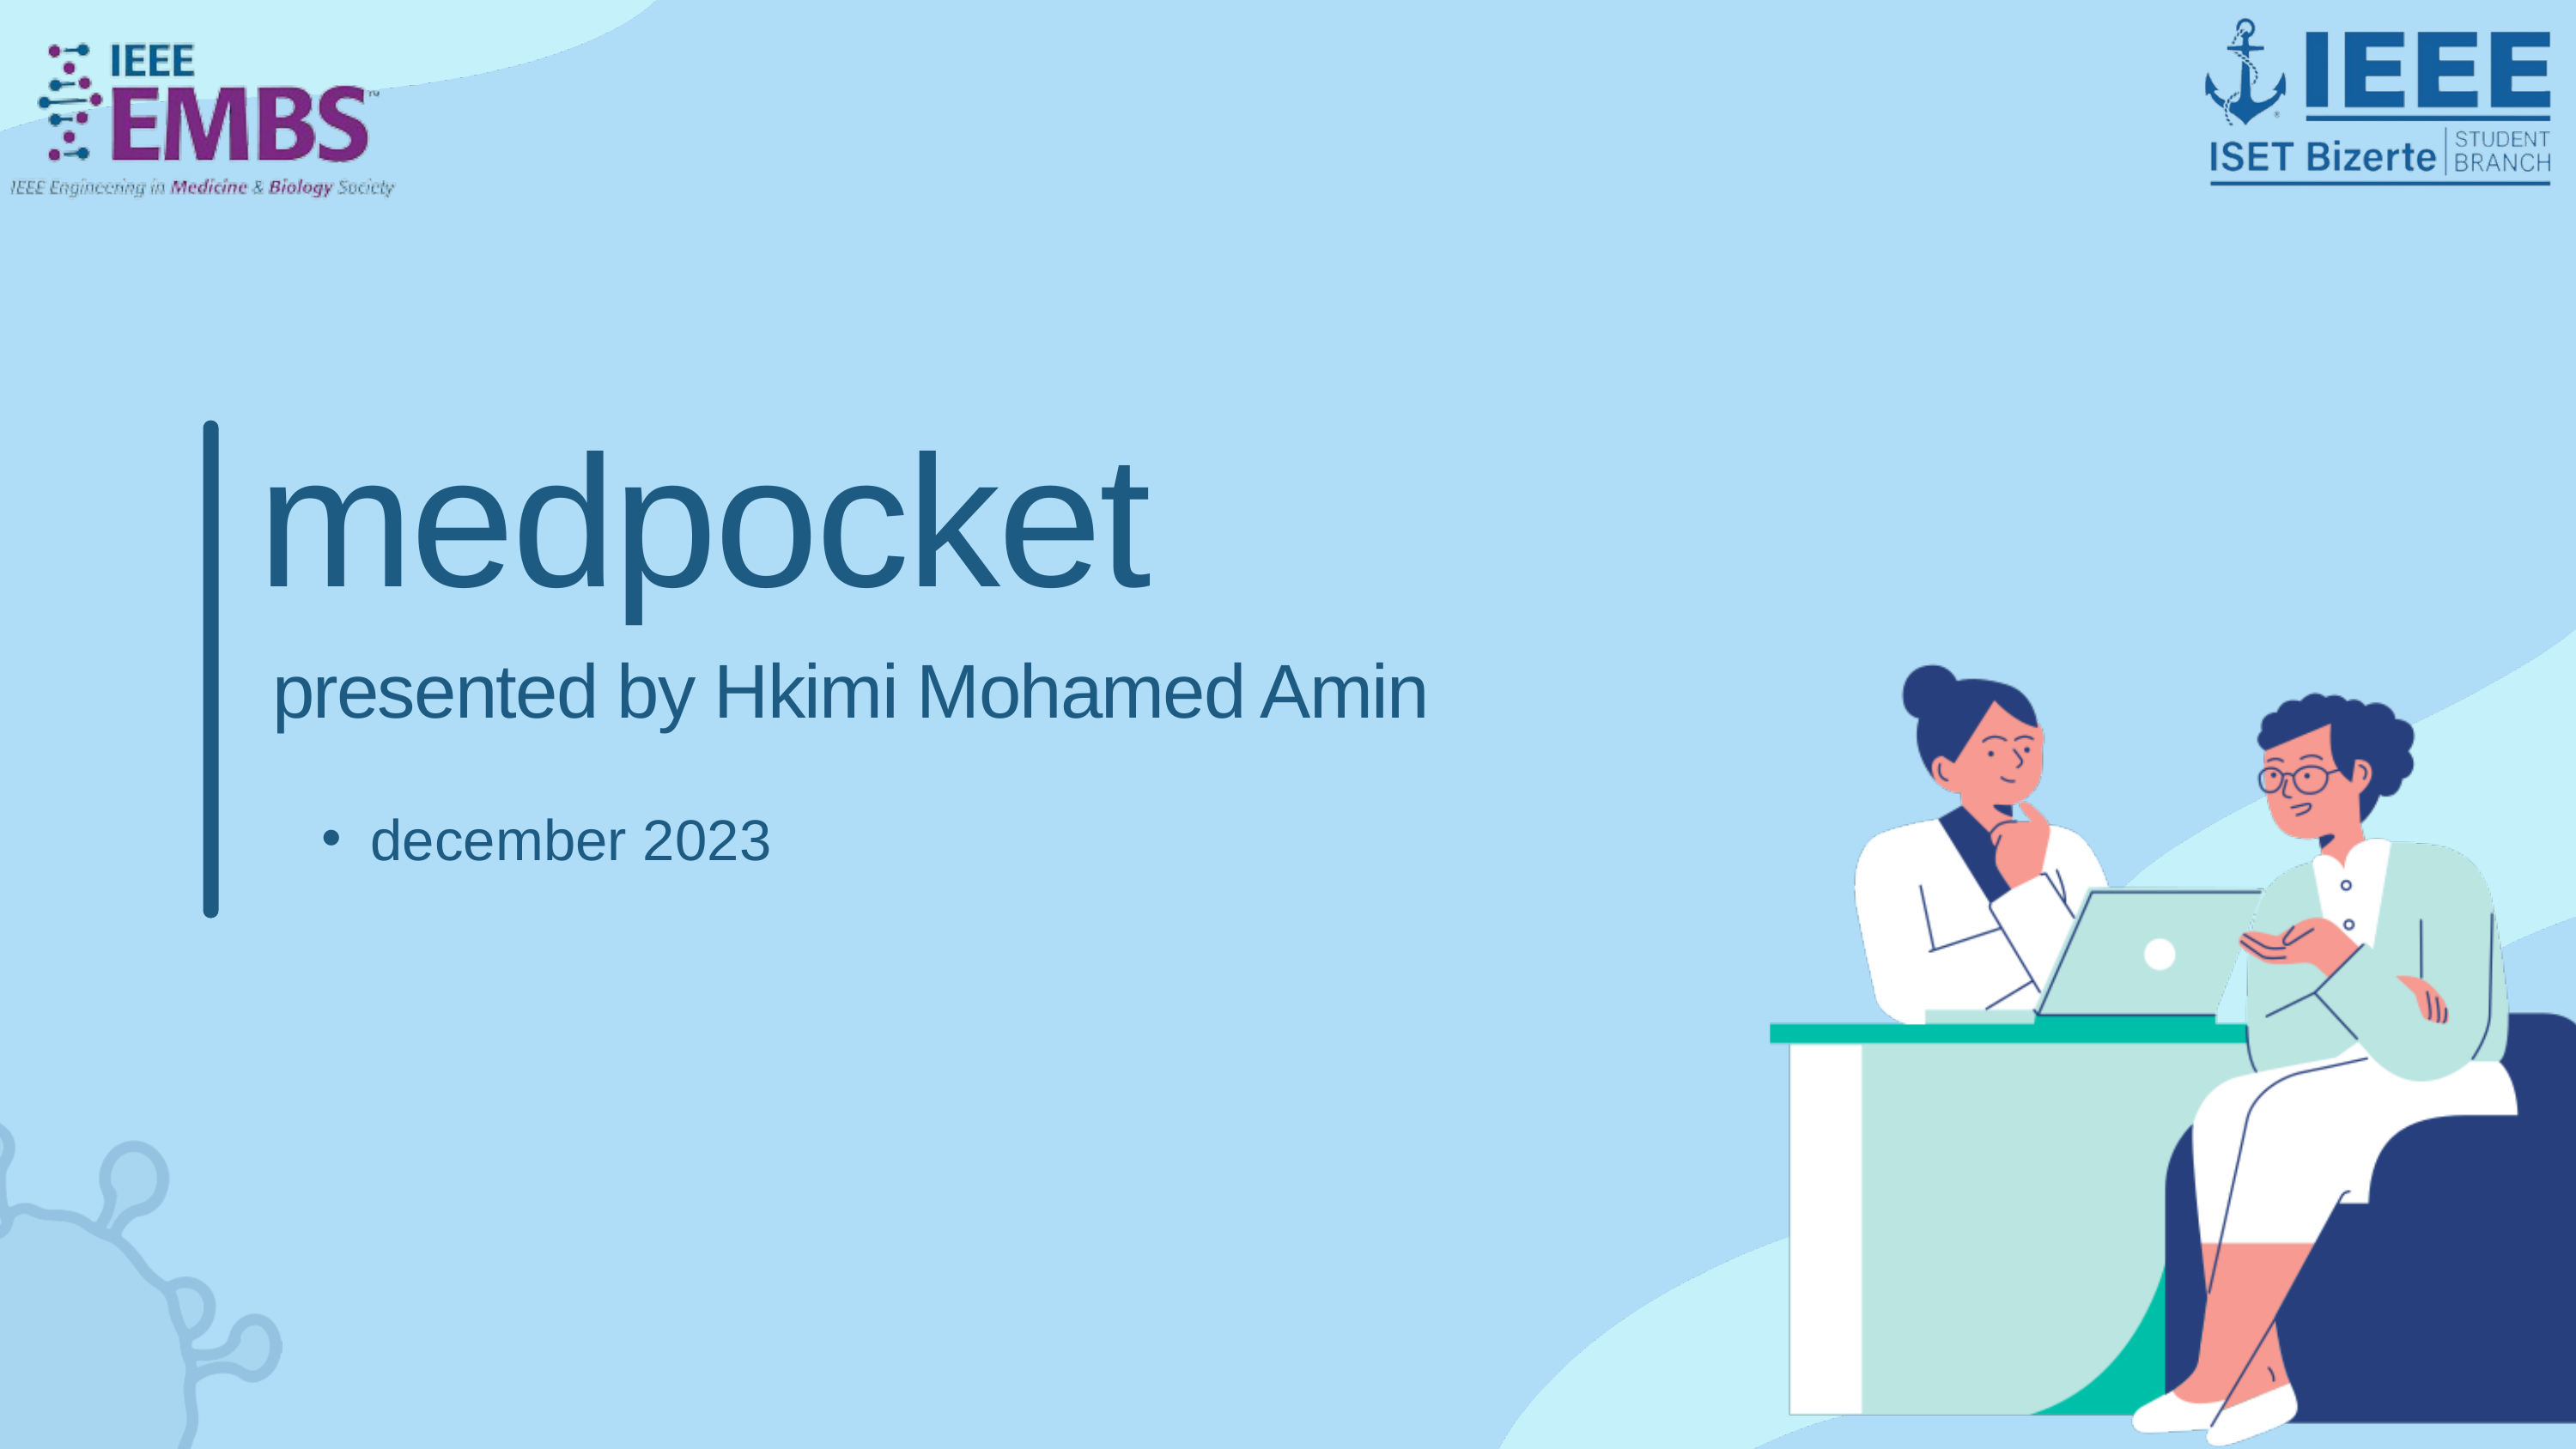

medpocket

presented by Hkimi Mohamed Amin

december 2023